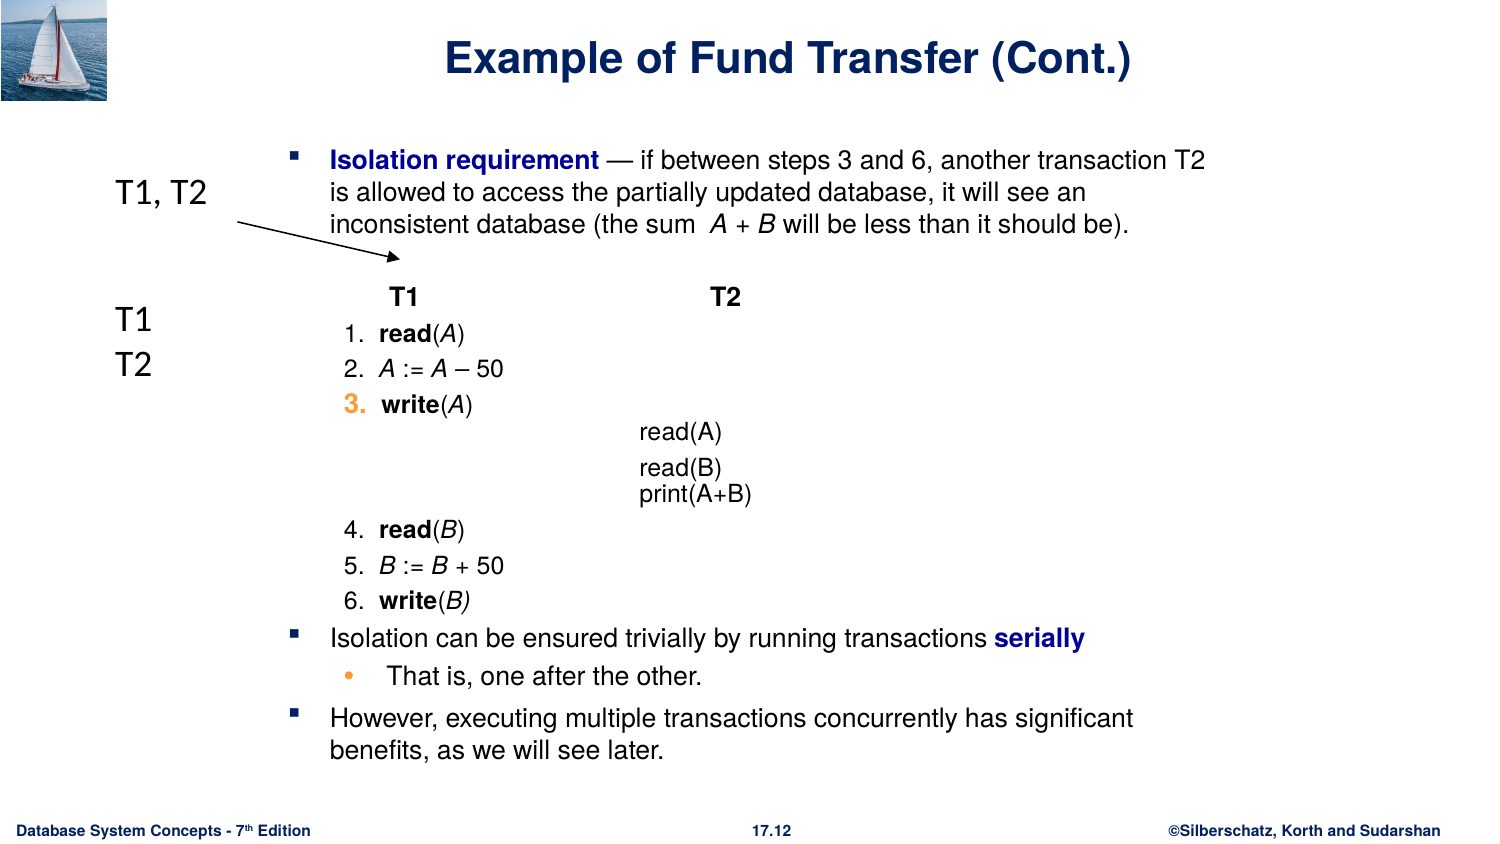

# Example of Fund Transfer (Cont.)
Isolation requirement — if between steps 3 and 6, another transaction T2 is allowed to access the partially updated database, it will see an inconsistent database (the sum  A + B will be less than it should be).
              T1                                        T2
1.	read(A)
2.	A := A – 50
write(A)
                                     read(A)
read(B)
print(A+B)
4.	read(B)
5.	B := B + 50
6.	write(B)
Isolation can be ensured trivially by running transactions serially
 That is, one after the other.
However, executing multiple transactions concurrently has significant benefits, as we will see later.
T1, T2
T1
T2